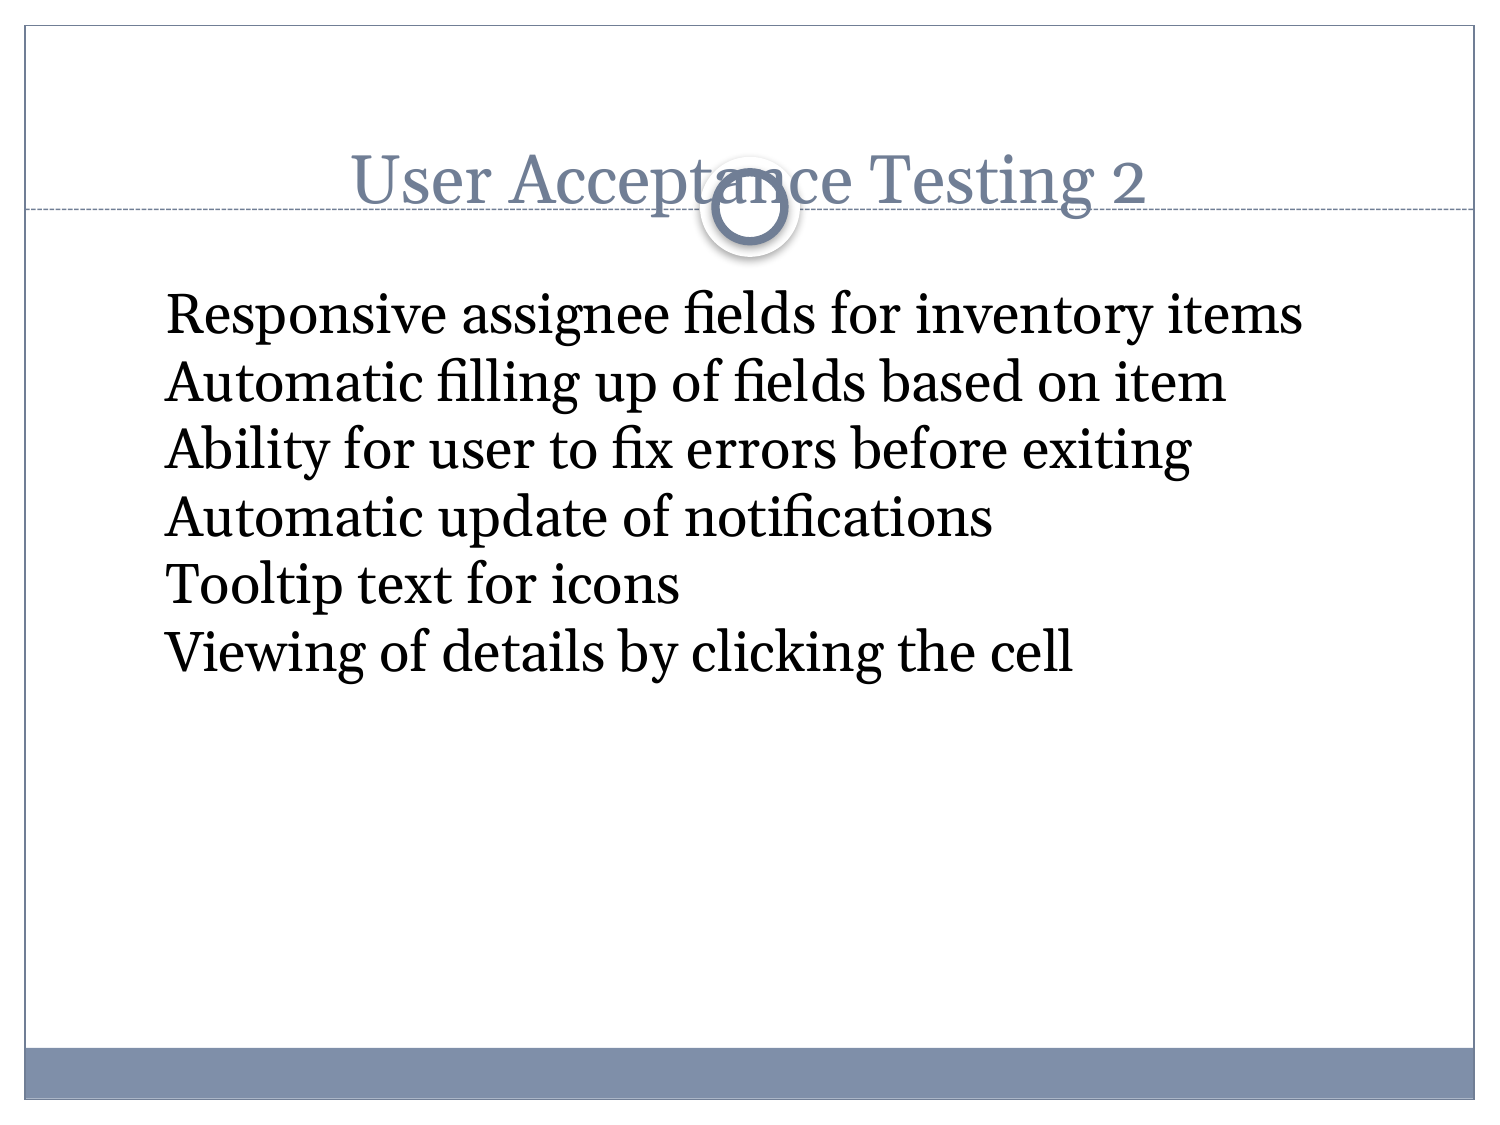

# User Acceptance Testing 2
Responsive assignee fields for inventory items
Automatic filling up of fields based on item
Ability for user to fix errors before exiting
Automatic update of notifications
Tooltip text for icons
Viewing of details by clicking the cell